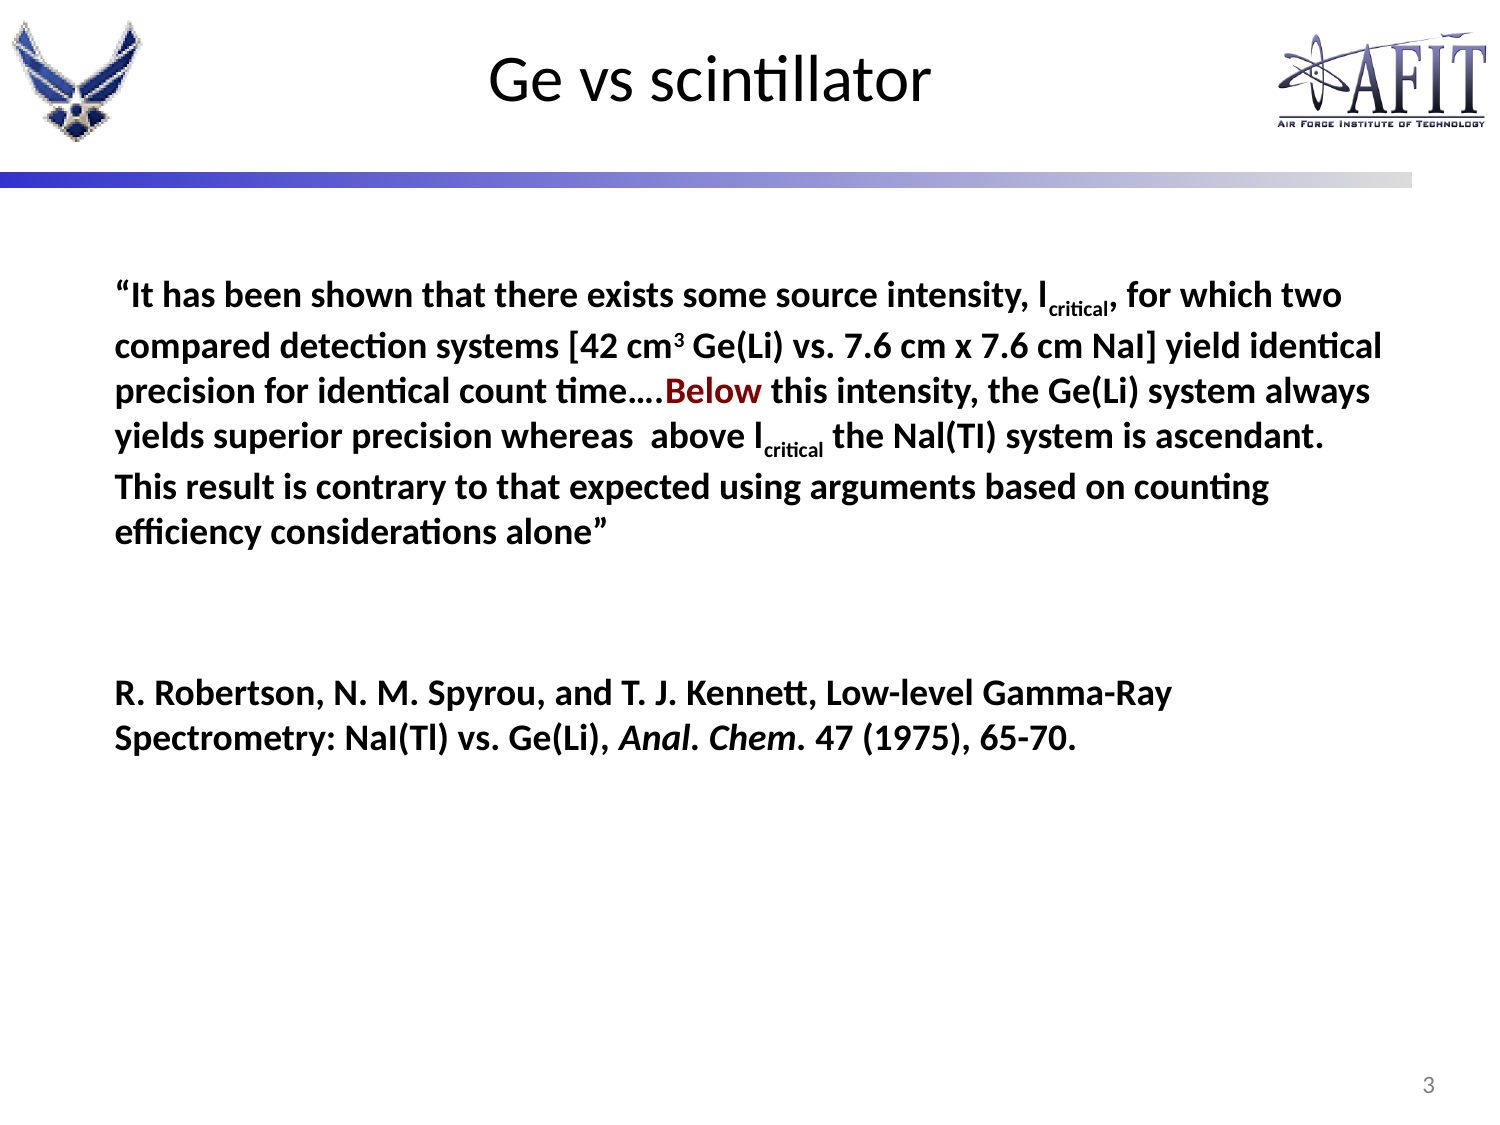

# Ge vs scintillator
“It has been shown that there exists some source intensity, lcritical, for which two compared detection systems [42 cm3 Ge(Li) vs. 7.6 cm x 7.6 cm NaI] yield identical precision for identical count time….Below this intensity, the Ge(Li) system always yields superior precision whereas  above lcritical the Nal(TI) system is ascendant. This result is contrary to that expected using arguments based on counting efficiency considerations alone”

R. Robertson, N. M. Spyrou, and T. J. Kennett, Low-level Gamma-Ray Spectrometry: NaI(Tl) vs. Ge(Li), Anal. Chem. 47 (1975), 65-70.
3